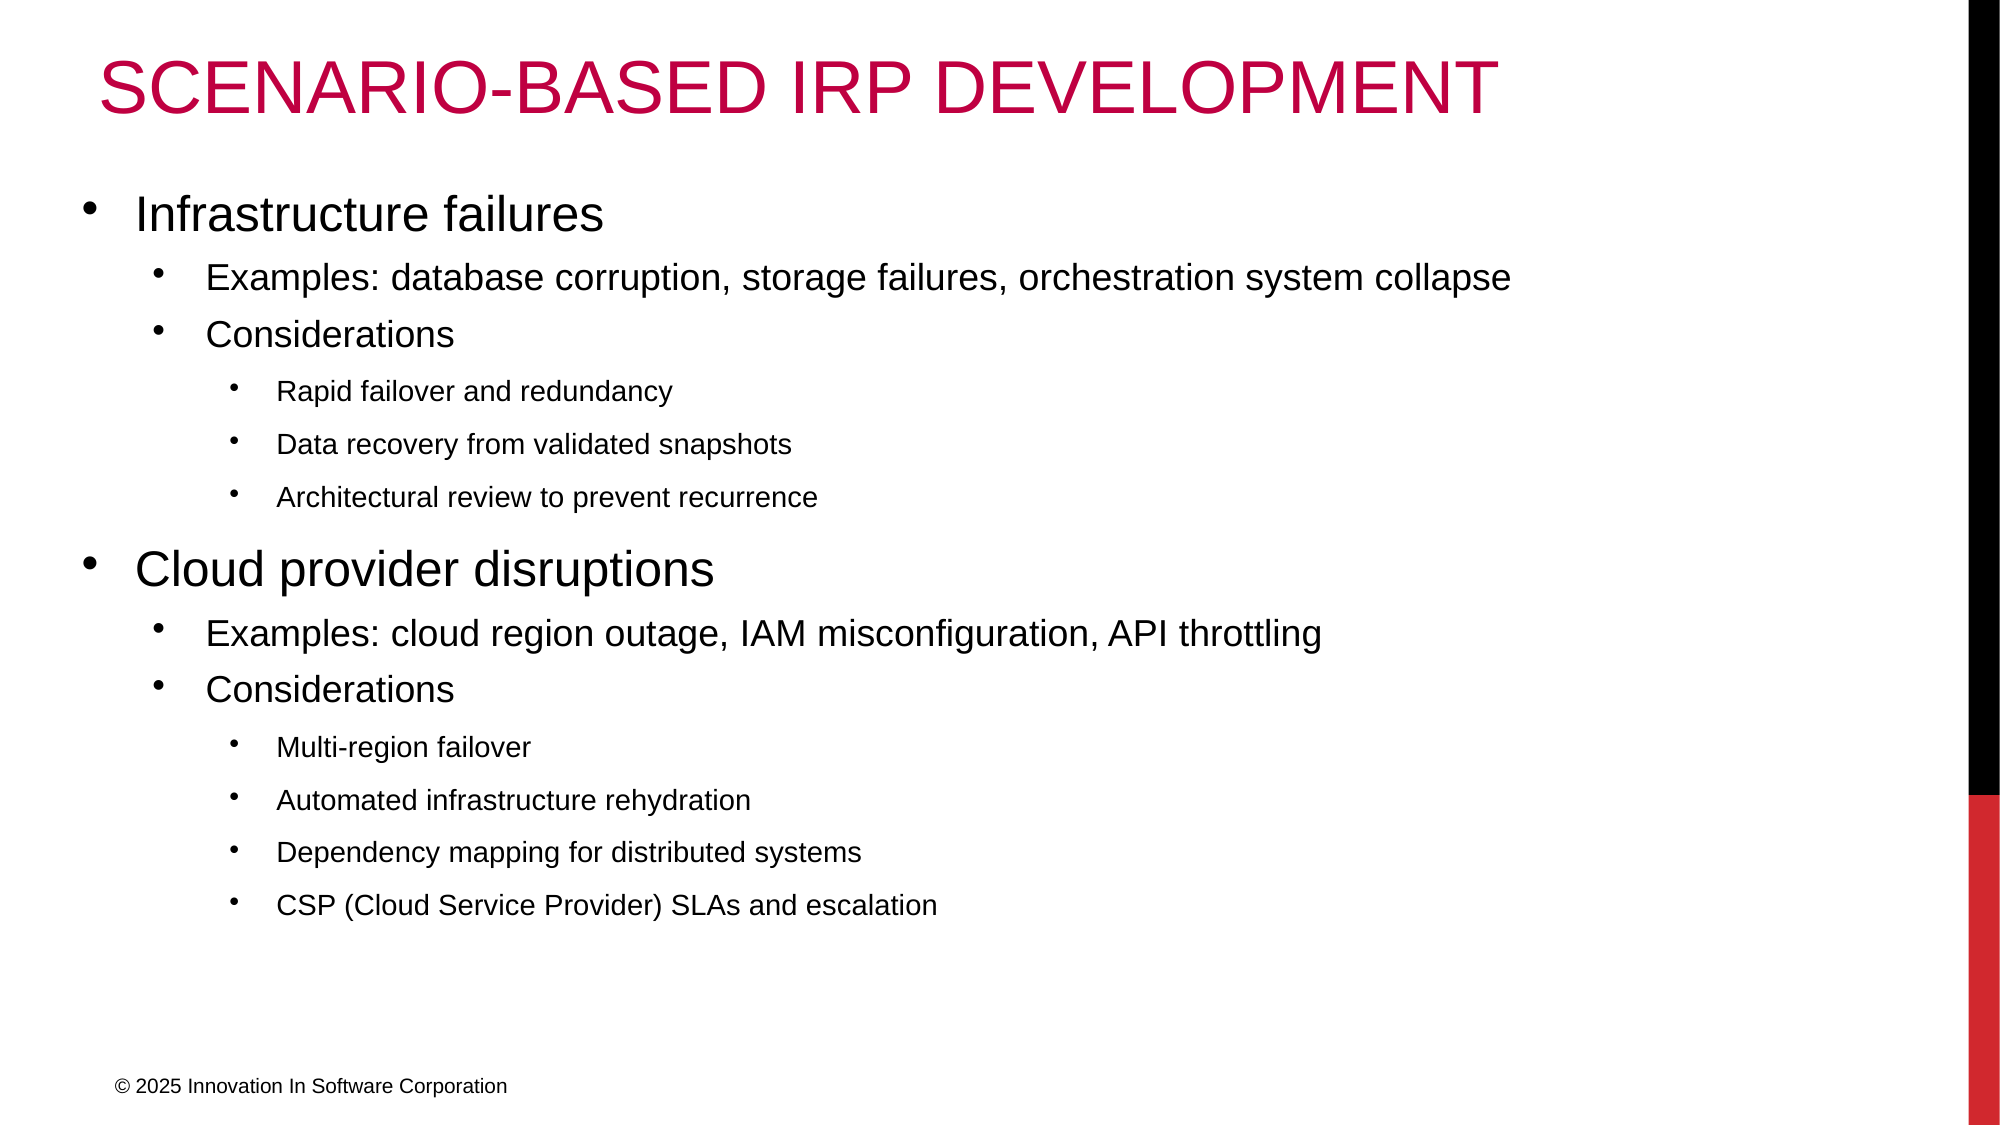

# Scenario-Based IRP Development
Infrastructure failures
Examples: database corruption, storage failures, orchestration system collapse
Considerations
Rapid failover and redundancy
Data recovery from validated snapshots
Architectural review to prevent recurrence
Cloud provider disruptions
Examples: cloud region outage, IAM misconfiguration, API throttling
Considerations
Multi-region failover
Automated infrastructure rehydration
Dependency mapping for distributed systems
CSP (Cloud Service Provider) SLAs and escalation
© 2025 Innovation In Software Corporation